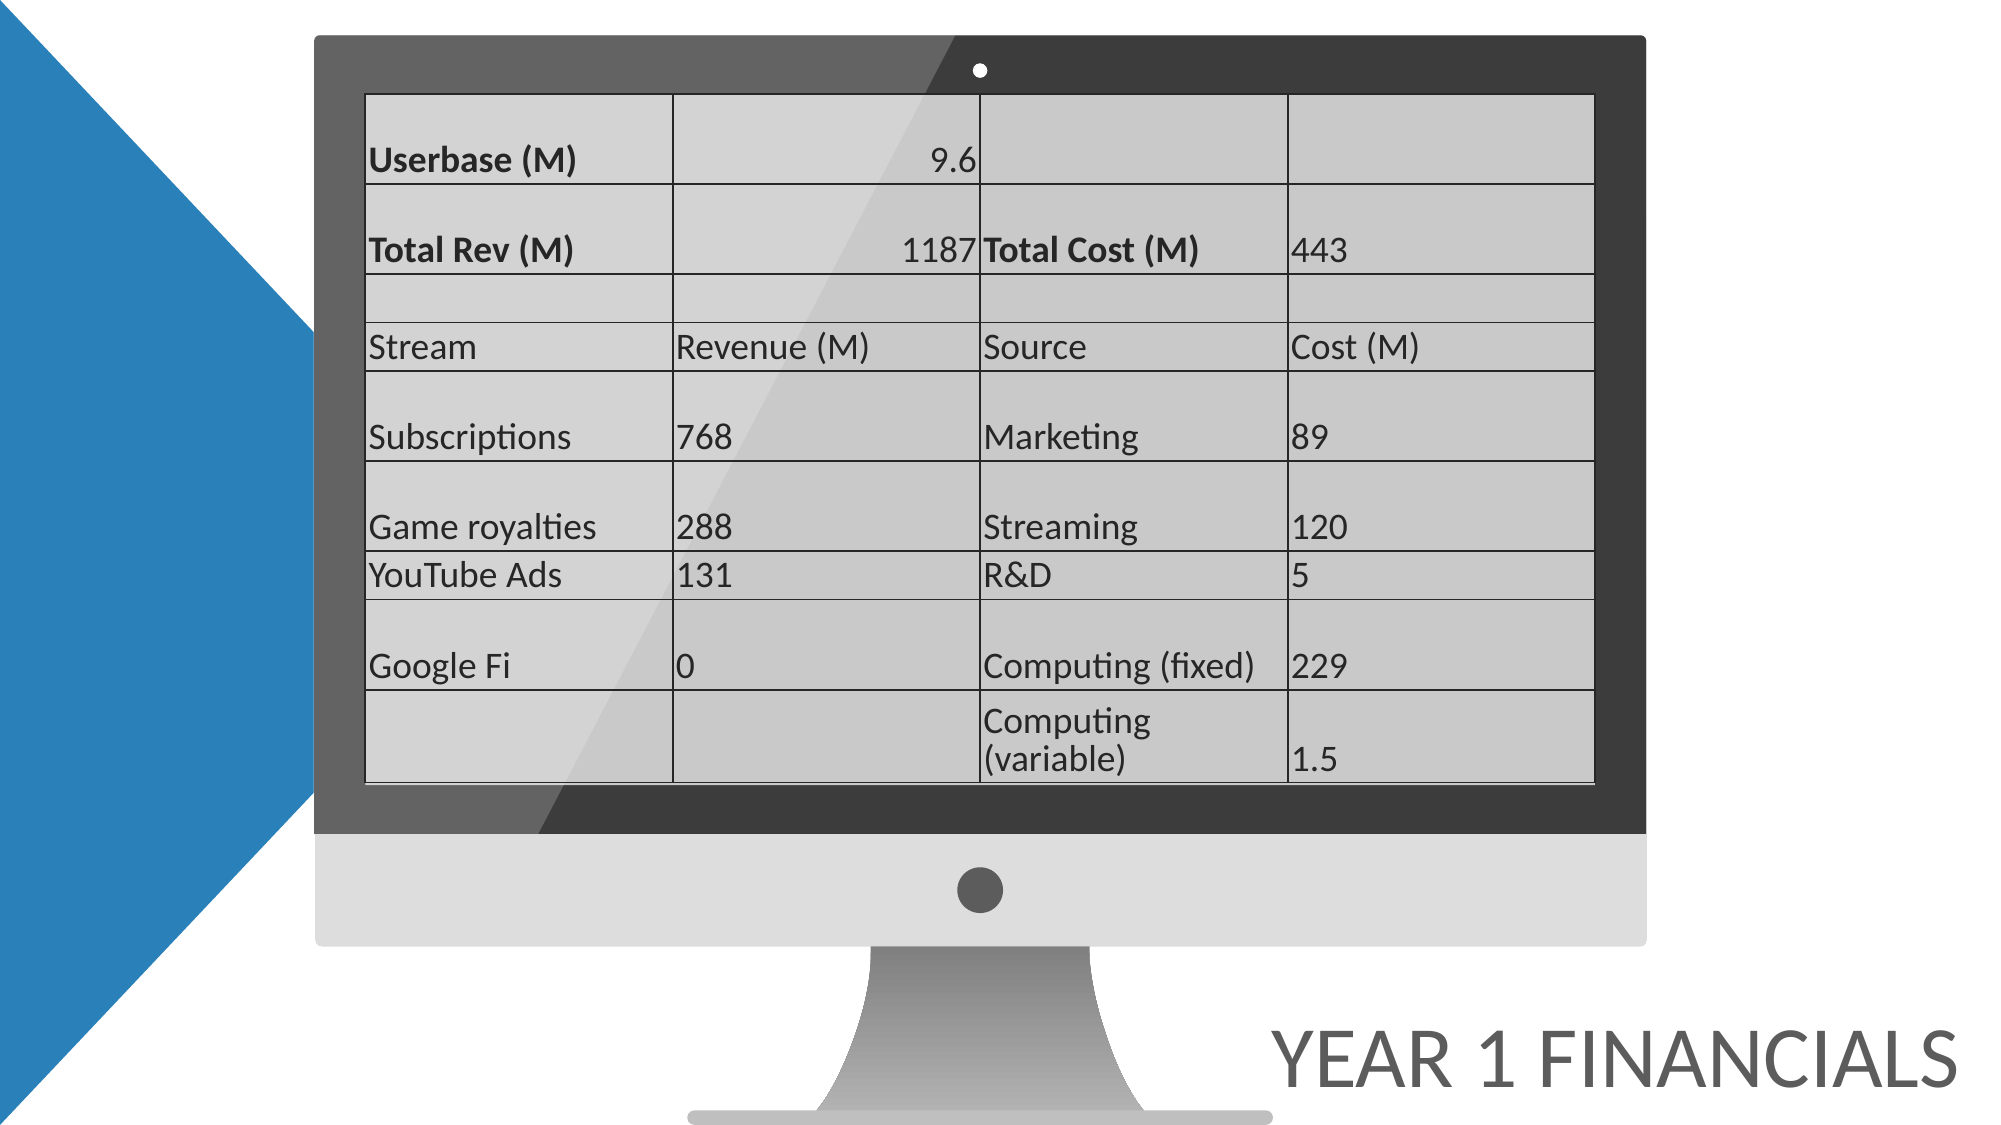

| Userbase (M) | 9.6 |  |  |
| --- | --- | --- | --- |
| Total Rev (M) | 1187 | Total Cost (M) | 443 |
|  |  |  |  |
| Stream | Revenue (M) | Source | Cost (M) |
| Subscriptions | 768 | Marketing | 89 |
| Game royalties | 288 | Streaming | 120 |
| YouTube Ads | 131 | R&D | 5 |
| Google Fi | 0 | Computing (fixed) | 229 |
|  |  | Computing (variable) | 1.5 |

# YEAR 1 FINANCIALS